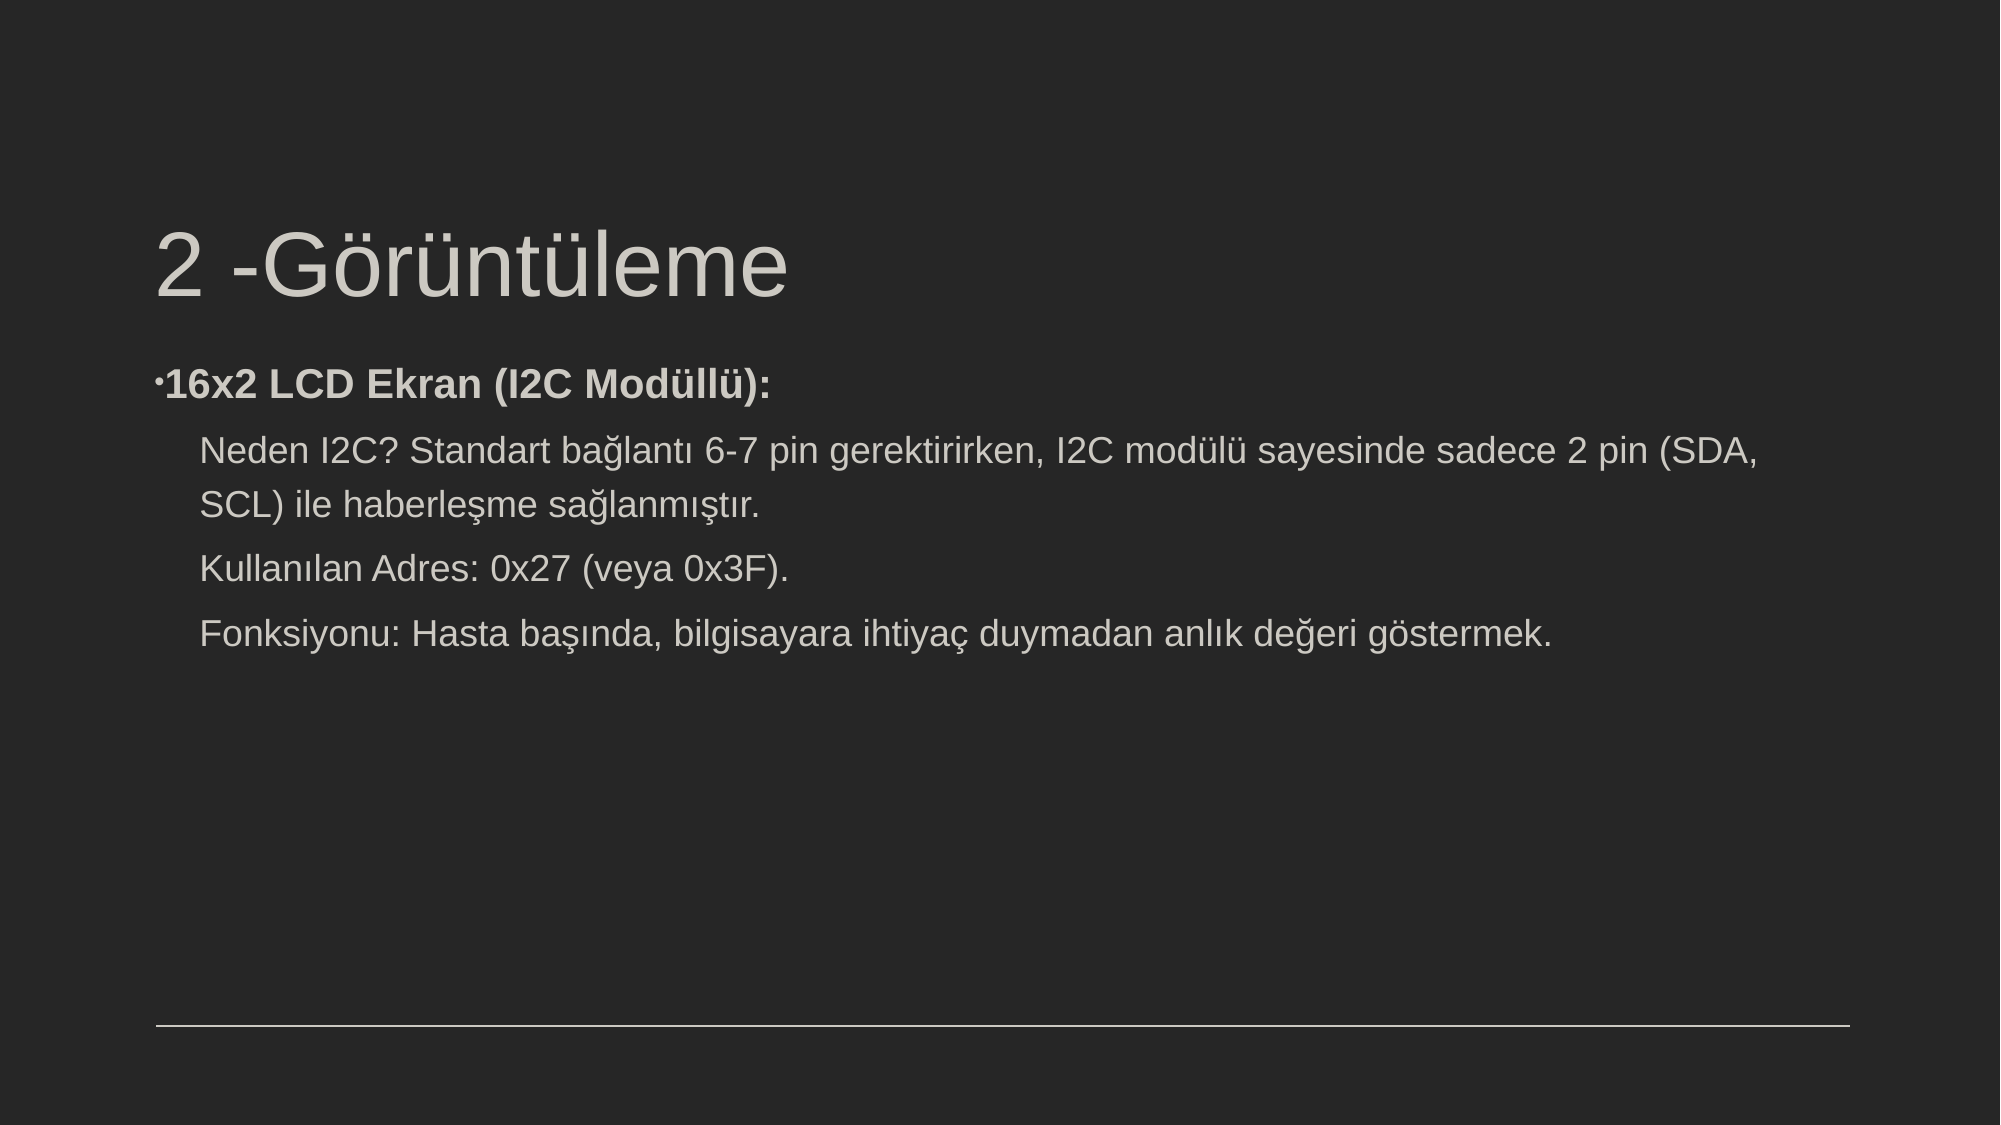

# 2 -Görüntüleme
16x2 LCD Ekran (I2C Modüllü):
Neden I2C? Standart bağlantı 6-7 pin gerektirirken, I2C modülü sayesinde sadece 2 pin (SDA, SCL) ile haberleşme sağlanmıştır.
Kullanılan Adres: 0x27 (veya 0x3F).
Fonksiyonu: Hasta başında, bilgisayara ihtiyaç duymadan anlık değeri göstermek.